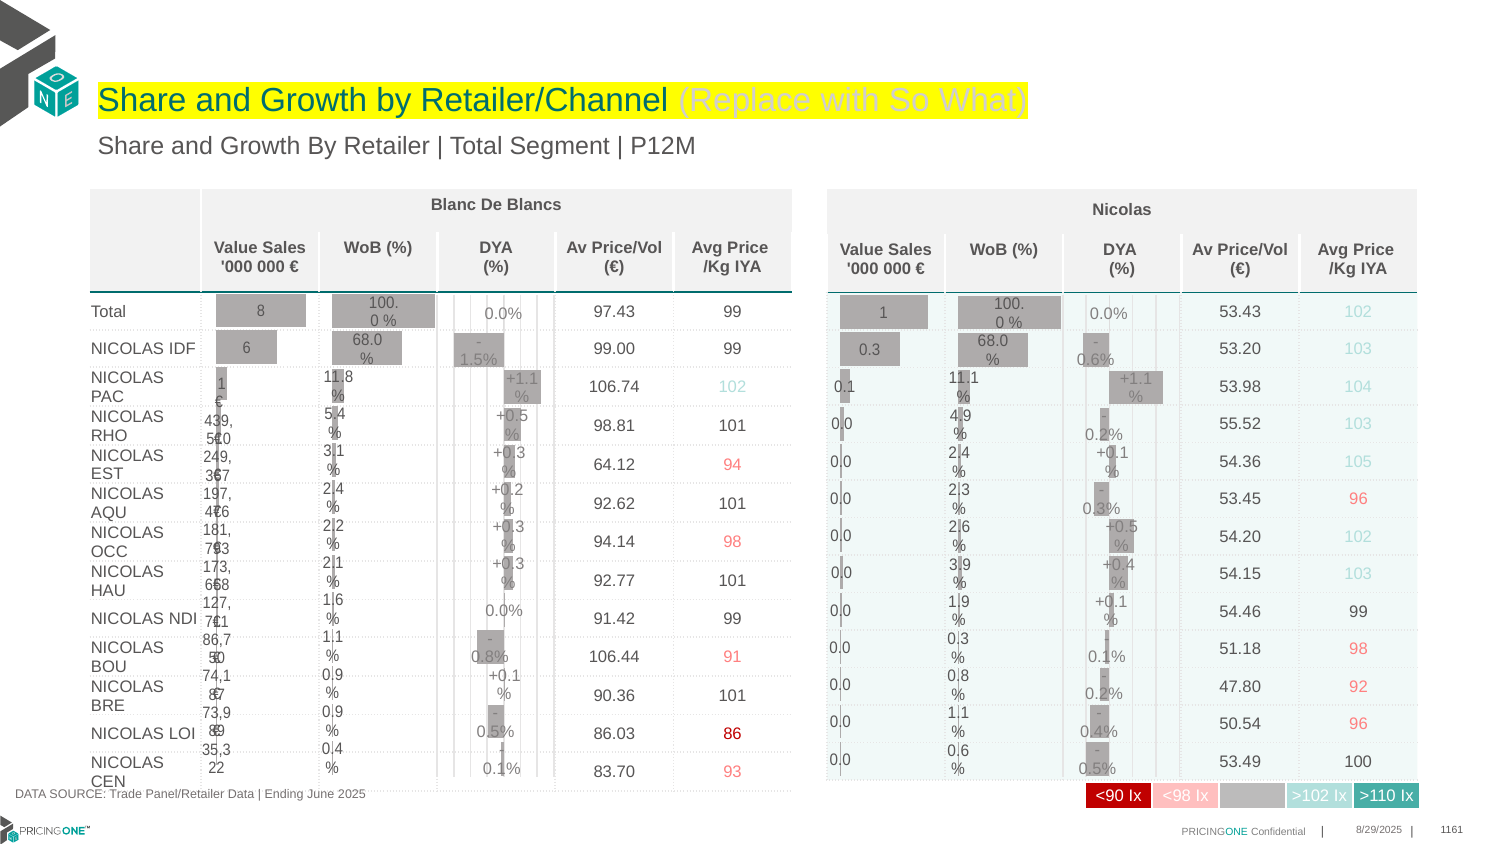

# Share and Growth by Retailer/Channel (Replace with So What)
Share and Growth By Retailer | Total Segment | P12M
|  | Blanc De Blancs | Total Category |  |  |  |
| --- | --- | --- | --- | --- | --- |
|  | Value Sales '000 000 € | WoB (%) | DYA (%) | Av Price/Vol (€) | Avg Price /Kg IYA |
| Total |  |  |  | 97.43 | 99 |
| NICOLAS IDF |  |  |  | 99.00 | 99 |
| NICOLAS PAC |  |  |  | 106.74 | 102 |
| NICOLAS RHO |  |  |  | 98.81 | 101 |
| NICOLAS EST |  |  |  | 64.12 | 94 |
| NICOLAS AQU |  |  |  | 92.62 | 101 |
| NICOLAS OCC |  |  |  | 94.14 | 98 |
| NICOLAS HAU |  |  |  | 92.77 | 101 |
| NICOLAS NDI |  |  |  | 91.42 | 99 |
| NICOLAS BOU |  |  |  | 106.44 | 91 |
| NICOLAS BRE |  |  |  | 90.36 | 101 |
| NICOLAS LOI |  |  |  | 86.03 | 86 |
| NICOLAS CEN |  |  |  | 83.70 | 93 |
| Nicolas | Client |  |  |  |
| --- | --- | --- | --- | --- |
| Value Sales '000 000 € | WoB (%) | DYA (%) | Av Price/Vol (€) | Avg Price /Kg IYA |
|  |  |  | 53.43 | 102 |
|  |  |  | 53.20 | 103 |
|  |  |  | 53.98 | 104 |
|  |  |  | 55.52 | 103 |
|  |  |  | 54.36 | 105 |
|  |  |  | 53.45 | 96 |
|  |  |  | 54.20 | 102 |
|  |  |  | 54.15 | 103 |
|  |  |  | 54.46 | 99 |
|  |  |  | 51.18 | 98 |
|  |  |  | 47.80 | 92 |
|  |  |  | 50.54 | 96 |
|  |  |  | 53.49 | 100 |

### Chart

| Category | Value Sales |
|---|---|
| Grand Total | 8118788.0 |
| NICOLAS IDF | 5524647.0 |
| NICOLAS PAC | 954378.0 |
| NICOLAS RHO | 439510.0 |
| NICOLAS EST | 249367.0 |
| NICOLAS AQU | 197476.0 |
| NICOLAS OCC | 181793.0 |
| NICOLAS HAU | 173658.0 |
| NICOLAS NDI | 127711.0 |
| NICOLAS BOU | 86750.0 |
| NICOLAS BRE | 74187.0 |
| NICOLAS LOI | 73989.0 |
| NICOLAS CEN | 35322.0 |

### Chart

| Category | Trade WoB % |
|---|---|
| Grand Total | 1.0 |
| NICOLAS IDF | 0.6805 |
| NICOLAS PAC | 0.1176 |
| NICOLAS RHO | 0.0541 |
| NICOLAS EST | 0.0307 |
| NICOLAS AQU | 0.0243 |
| NICOLAS OCC | 0.0224 |
| NICOLAS HAU | 0.0214 |
| NICOLAS NDI | 0.0157 |
| NICOLAS BOU | 0.0107 |
| NICOLAS BRE | 0.0091 |
| NICOLAS LOI | 0.0091 |
| NICOLAS CEN | 0.0044 |

### Chart

| Category | Value Sales |
|---|---|
| Grand Total | 510815.0 |
| NICOLAS IDF | 347366.0 |
| NICOLAS PAC | 56890.0 |
| NICOLAS RHO | 25094.0 |
| NICOLAS EST | 12067.0 |
| NICOLAS AQU | 11598.0 |
| NICOLAS OCC | 13333.0 |
| NICOLAS HAU | 20035.0 |
| NICOLAS NDI | 9858.0 |
| NICOLAS BOU | 1689.0 |
| NICOLAS BRE | 4063.0 |
| NICOLAS LOI | 5559.0 |
| NICOLAS CEN | 3263.0 |

### Chart

| Category | Trade WoB % |
|---|---|
| Grand Total | 1.0 |
| NICOLAS IDF | 0.68 |
| NICOLAS PAC | 0.1114 |
| NICOLAS RHO | 0.0491 |
| NICOLAS EST | 0.0236 |
| NICOLAS AQU | 0.0227 |
| NICOLAS OCC | 0.0261 |
| NICOLAS HAU | 0.0392 |
| NICOLAS NDI | 0.0193 |
| NICOLAS BOU | 0.0033 |
| NICOLAS BRE | 0.008 |
| NICOLAS LOI | 0.0109 |
| NICOLAS CEN | 0.0064 |

### Chart

| Category | Trade WoB % DYA |
|---|---|
| Grand Total | 0.0 |
| NICOLAS IDF | -0.014800000000000035 |
| NICOLAS PAC | 0.011099999999999999 |
| NICOLAS RHO | 0.005200000000000003 |
| NICOLAS EST | 0.003300000000000001 |
| NICOLAS AQU | 0.0023 |
| NICOLAS OCC | 0.0029 |
| NICOLAS HAU | 0.0028000000000000004 |
| NICOLAS NDI | 0.0004999999999999987 |
| NICOLAS BOU | -0.008100000000000001 |
| NICOLAS BRE | 0.0005000000000000004 |
| NICOLAS LOI | -0.004799999999999999 |
| NICOLAS CEN | -0.0008999999999999998 |

### Chart

| Category | Trade WoB % DYA |
|---|---|
| Grand Total | 0.0 |
| NICOLAS IDF | -0.005699999999999927 |
| NICOLAS PAC | 0.011499999999999996 |
| NICOLAS RHO | -0.0021000000000000046 |
| NICOLAS EST | 0.0013999999999999985 |
| NICOLAS AQU | -0.003199999999999998 |
| NICOLAS OCC | 0.005300000000000003 |
| NICOLAS HAU | 0.0040999999999999995 |
| NICOLAS NDI | 0.0009000000000000015 |
| NICOLAS BOU | -0.0008999999999999998 |
| NICOLAS BRE | -0.0020999999999999994 |
| NICOLAS LOI | -0.004200000000000001 |
| NICOLAS CEN | -0.005 |
DATA SOURCE: Trade Panel/Retailer Data | Ending June 2025
| <90 Ix | <98 Ix |  | >102 Ix | >110 Ix |
| --- | --- | --- | --- | --- |

8/29/2025
1161